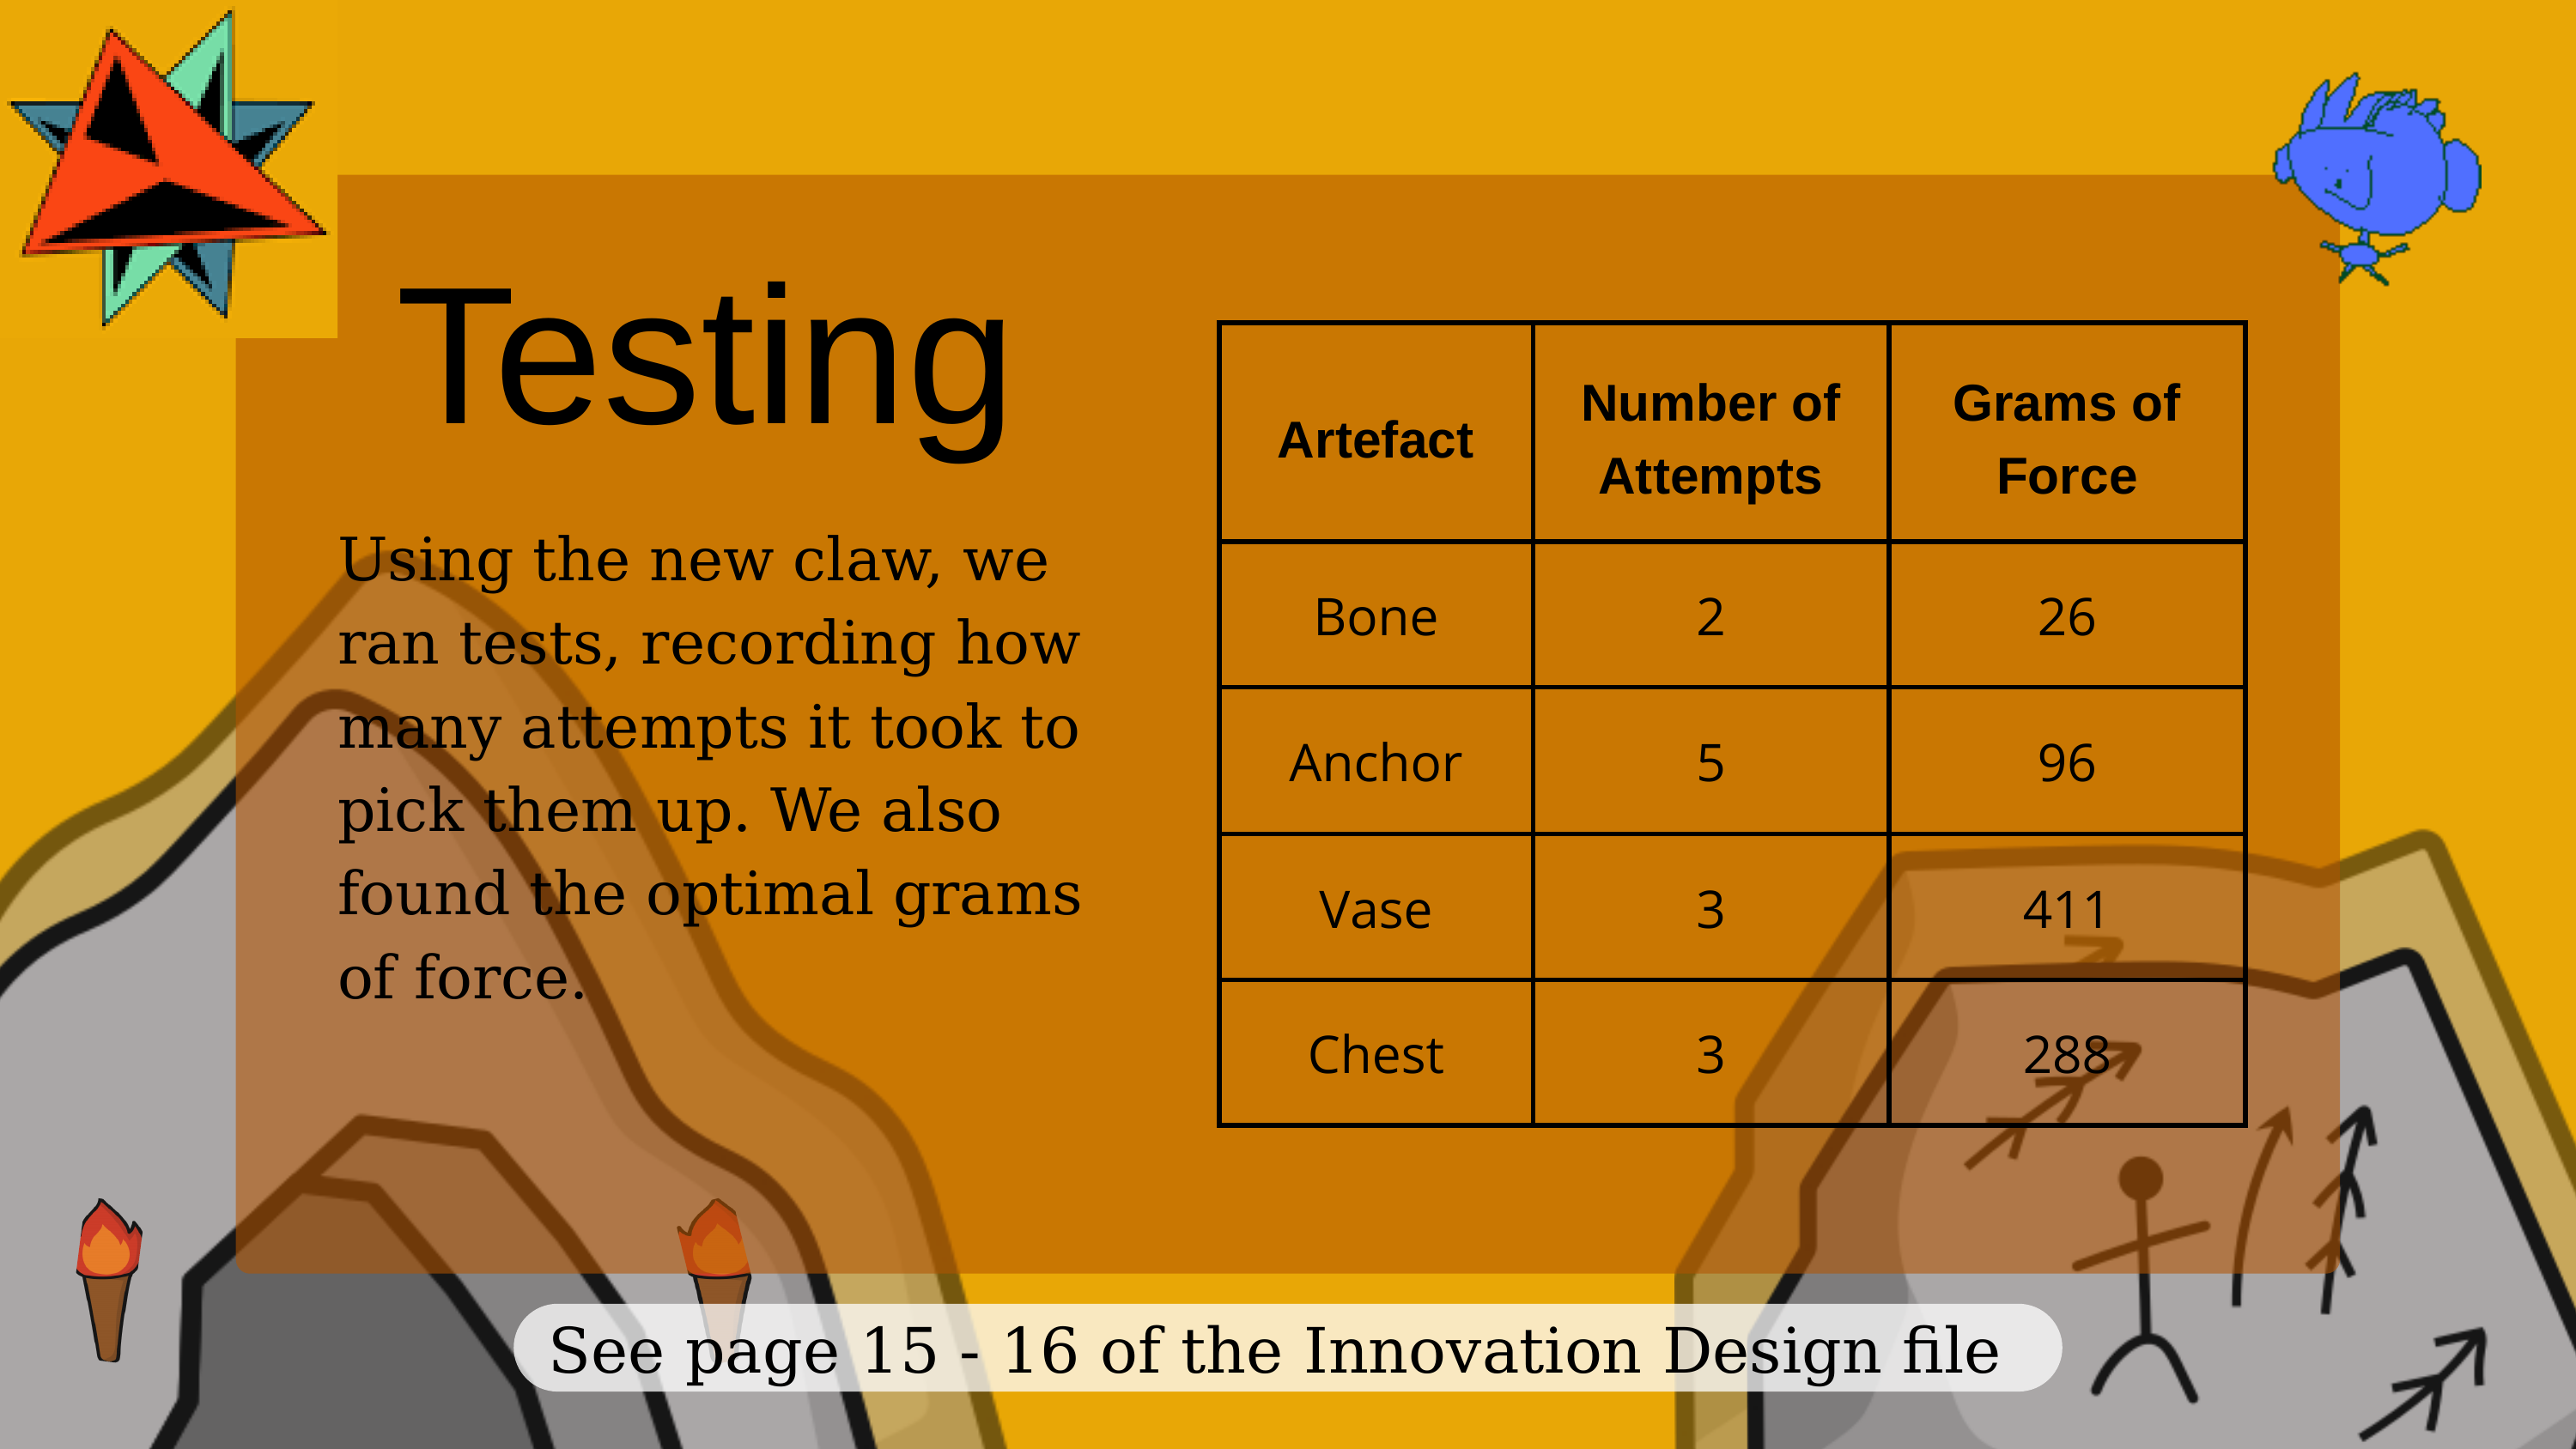

Testing
| Artefact | Number of Attempts | Grams of Force |
| --- | --- | --- |
| Bone | 2 | 26 |
| Anchor | 5 | 96 |
| Vase | 3 | 411 |
| Chest | 3 | 288 |
Using the new claw, we ran tests, recording how many attempts it took to pick them up. We also found the optimal grams of force.

See page 15 - 16 of the Innovation Design file